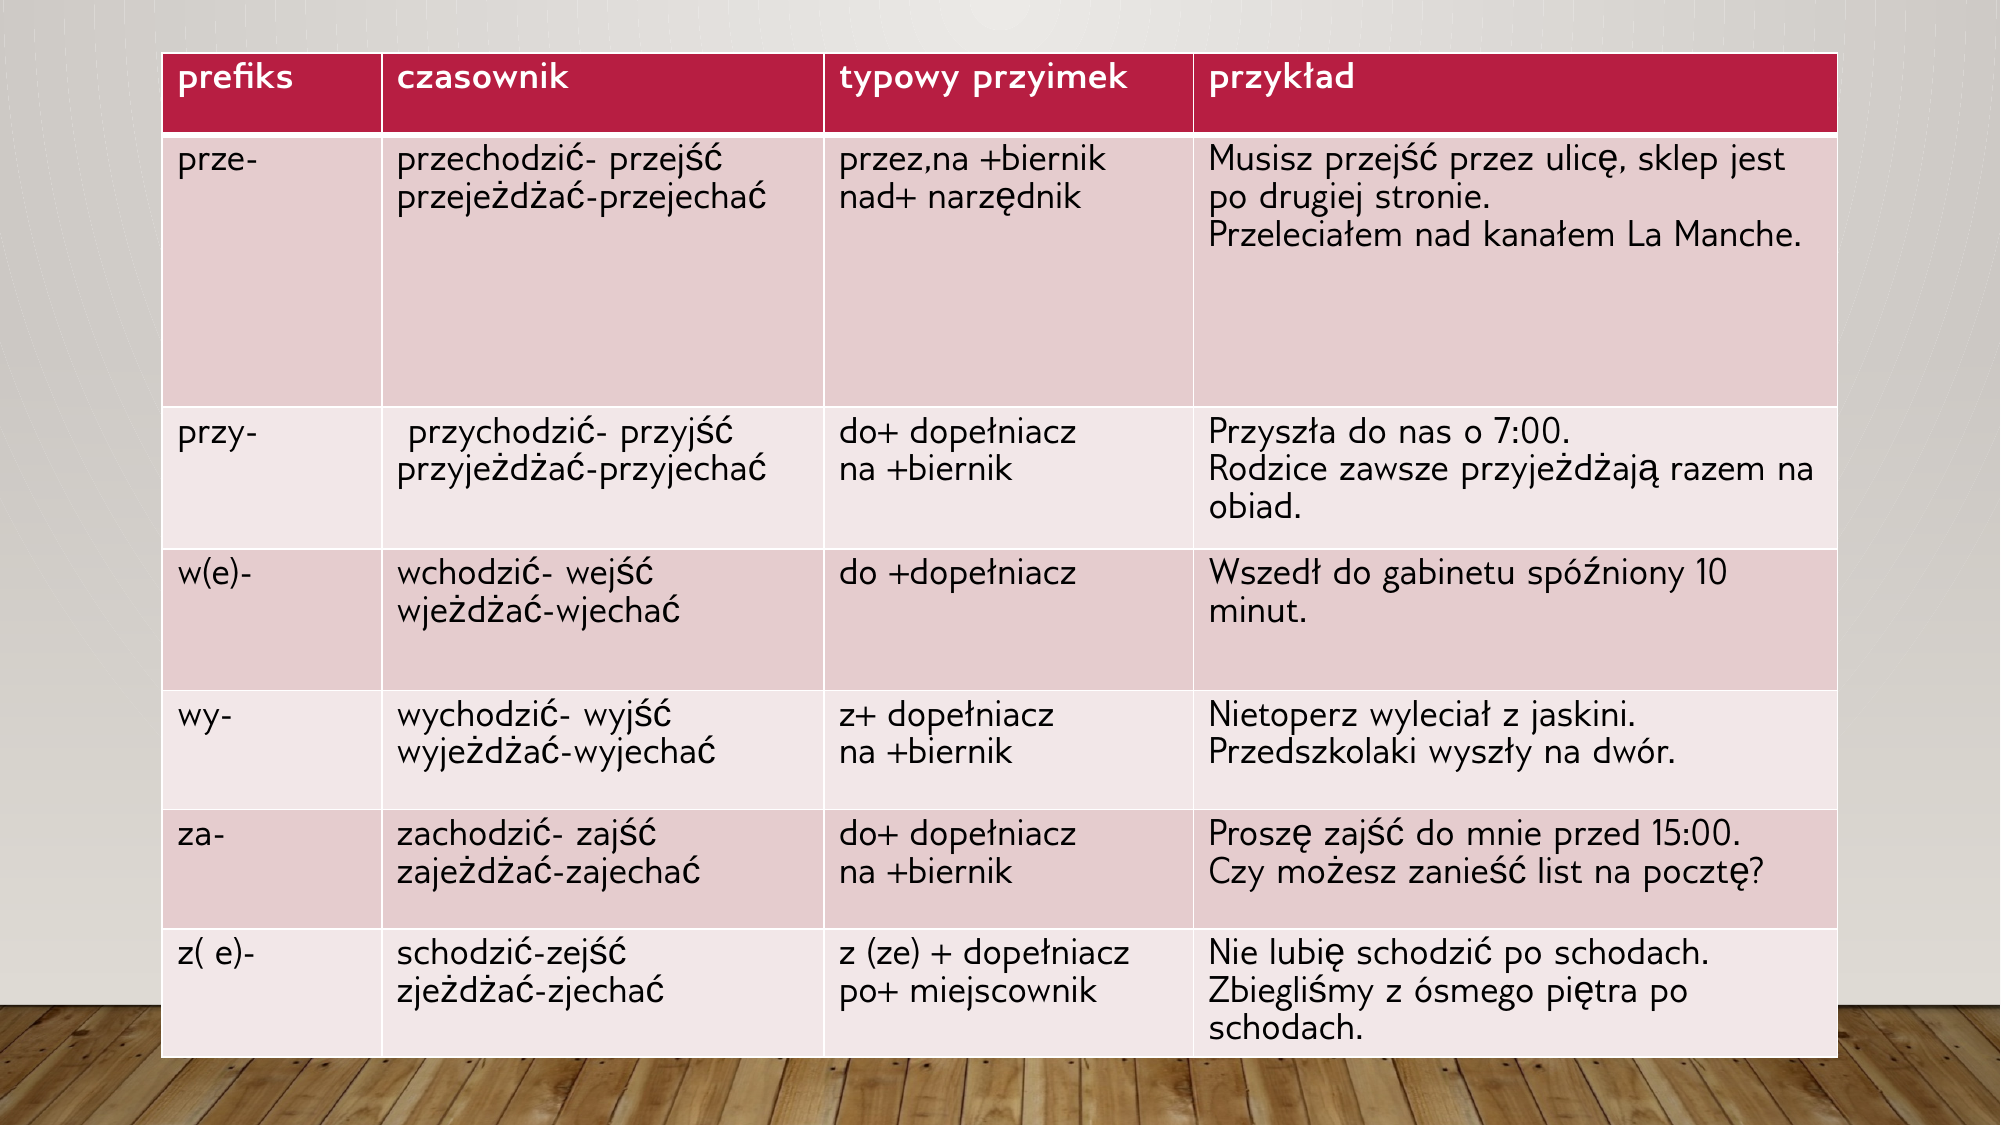

| prefiks | czasownik | typowy przyimek | przykład |
| --- | --- | --- | --- |
| prze- | przechodzić- przejść przejeżdżać-przejechać | przez,na +biernik nad+ narzędnik | Musisz przejść przez ulicę, sklep jest po drugiej stronie. Przeleciałem nad kanałem La Manche. |
| przy- | przychodzić- przyjść przyjeżdżać-przyjechać | do+ dopełniacz na +biernik | Przyszła do nas o 7:00. Rodzice zawsze przyjeżdżają razem na obiad. |
| w(e)- | wchodzić- wejść wjeżdżać-wjechać | do +dopełniacz | Wszedł do gabinetu spóźniony 10 minut. |
| wy- | wychodzić- wyjść wyjeżdżać-wyjechać | z+ dopełniacz na +biernik | Nietoperz wyleciał z jaskini. Przedszkolaki wyszły na dwór. |
| za- | zachodzić- zajść zajeżdżać-zajechać | do+ dopełniacz na +biernik | Proszę zajść do mnie przed 15:00. Czy możesz zanieść list na pocztę? |
| z( e)- | schodzić-zejść zjeżdżać-zjechać | z (ze) + dopełniacz po+ miejscownik | Nie lubię schodzić po schodach. Zbiegliśmy z ósmego piętra po schodach. |